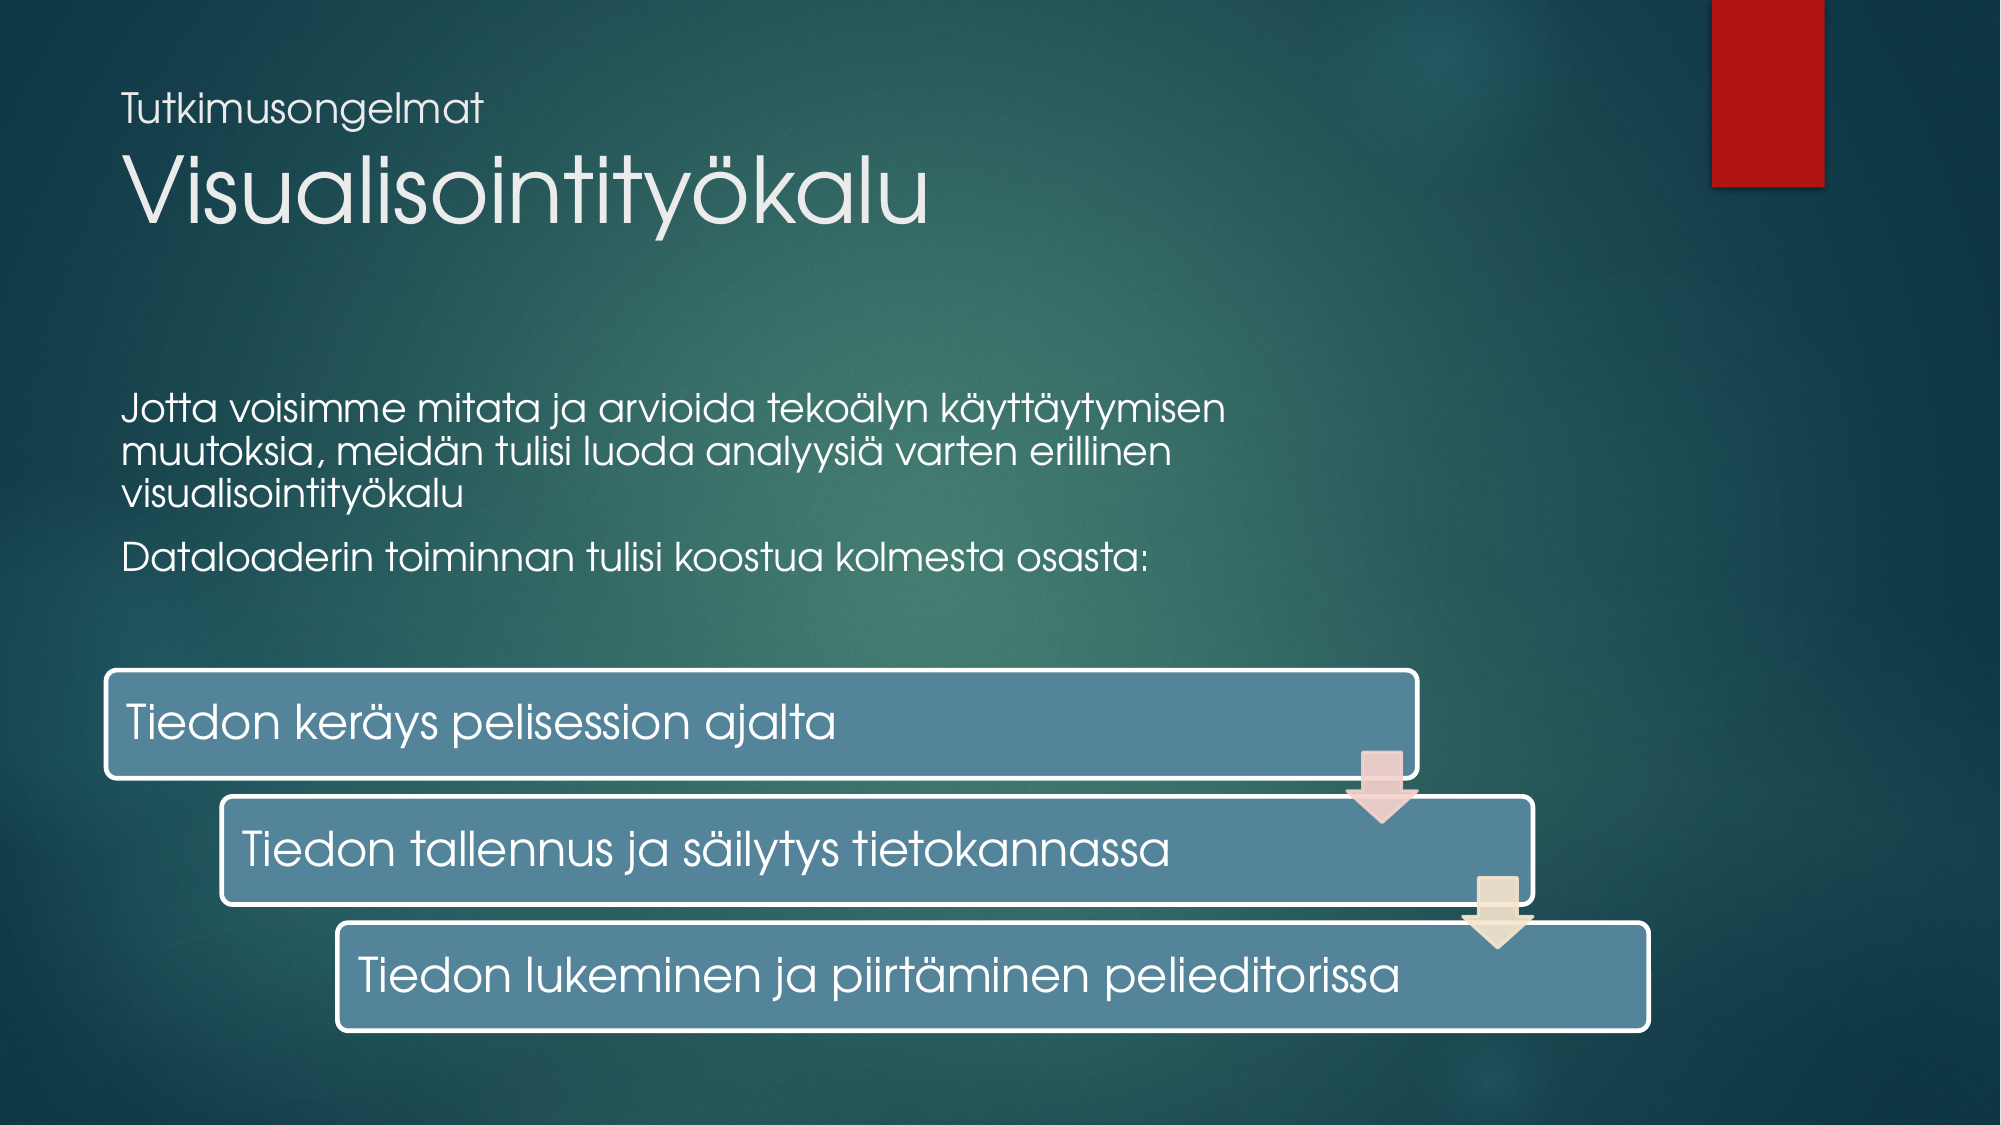

# Tutkimusongelmat Visualisointityökalu
Jotta voisimme mitata ja arvioida tekoälyn käyttäytymisen muutoksia, meidän tulisi luoda analyysiä varten erillinen visualisointityökalu
Dataloaderin toiminnan tulisi koostua kolmesta osasta:
Tiedon keräys pelisession ajalta
Tiedon tallennus ja säilytys tietokannassa
Tiedon lukeminen ja piirtäminen pelieditorissa